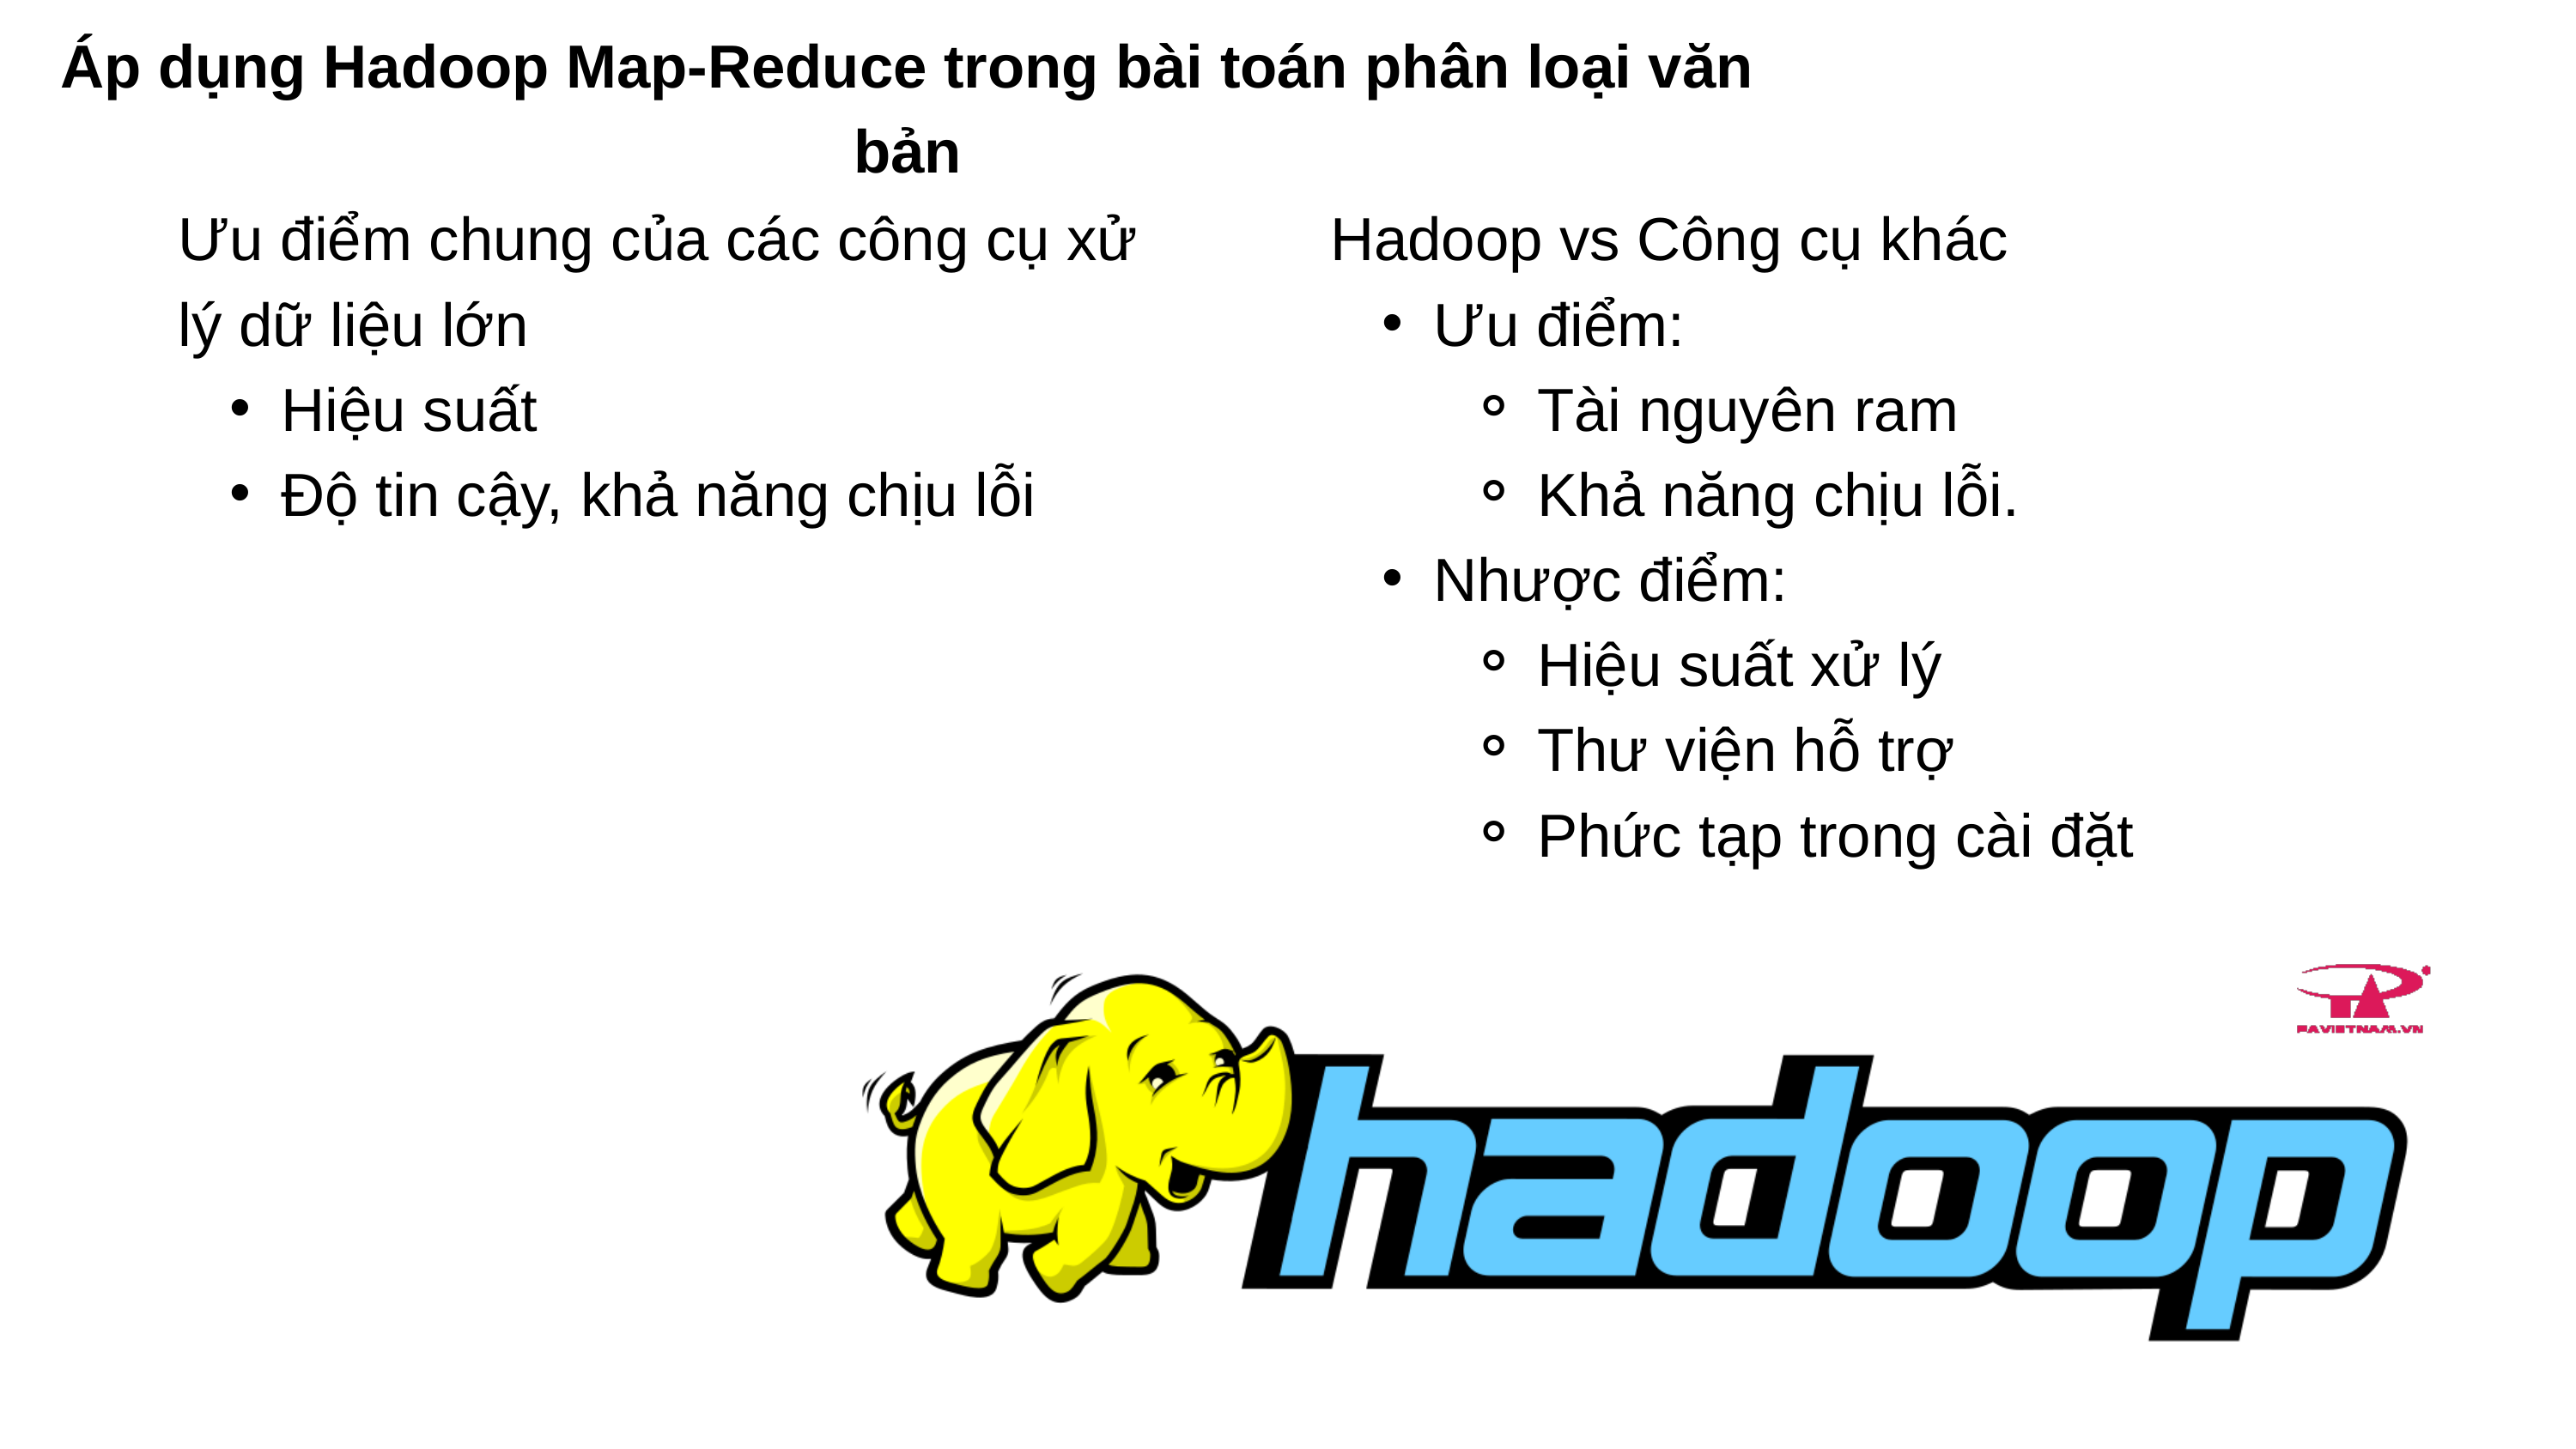

Áp dụng Hadoop Map-Reduce trong bài toán phân loại văn bản
Ưu điểm chung của các công cụ xử lý dữ liệu lớn
Hiệu suất
Độ tin cậy, khả năng chịu lỗi

Hadoop vs Công cụ khác
Ưu điểm:
Tài nguyên ram
Khả năng chịu lỗi.
Nhược điểm:
Hiệu suất xử lý
Thư viện hỗ trợ
Phức tạp trong cài đặt